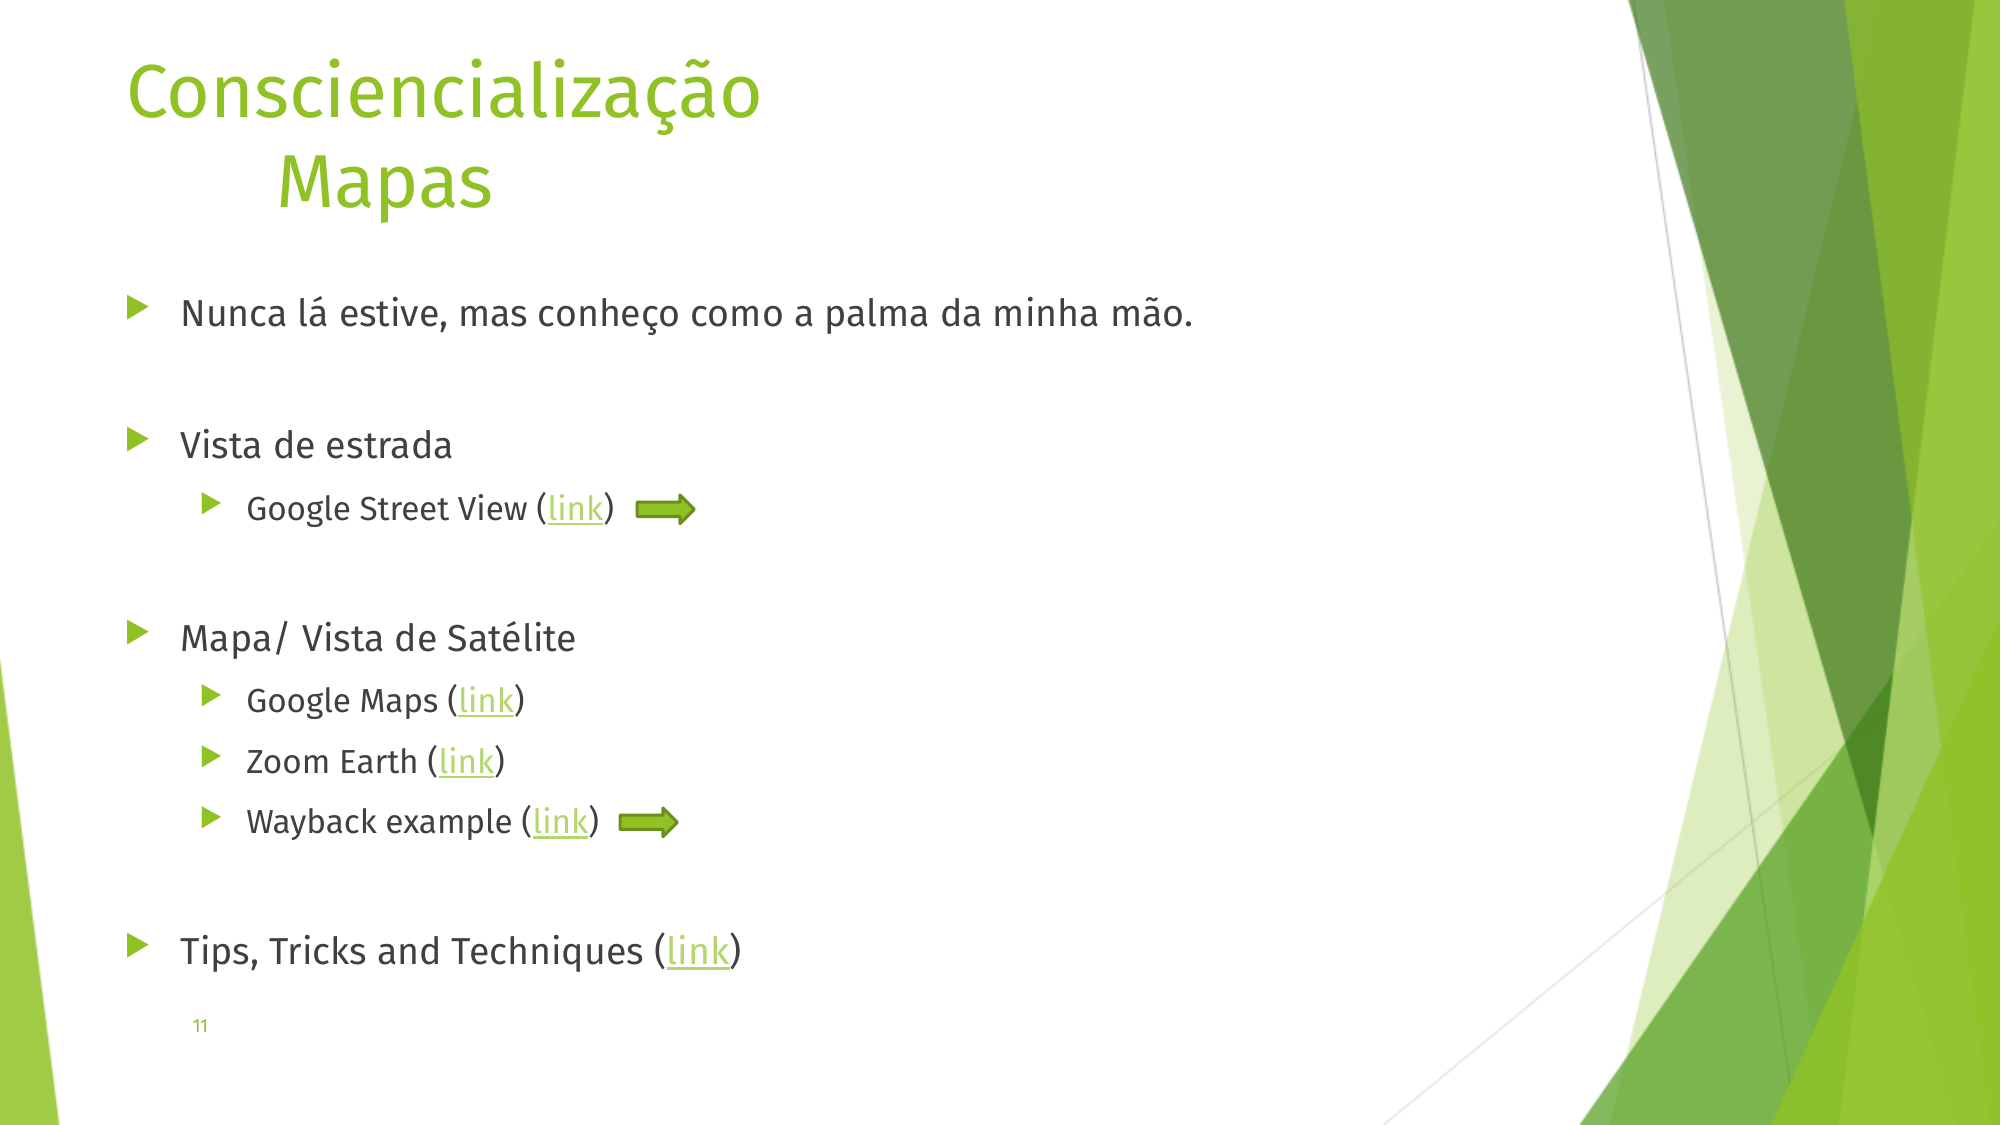

# Consciencialização Mapas
Nunca lá estive, mas conheço como a palma da minha mão.

Vista de estrada
Google Street View (link)

Mapa/ Vista de Satélite
Google Maps (link)
Zoom Earth (link)
Wayback example (link)

Tips, Tricks and Techniques (link)

11